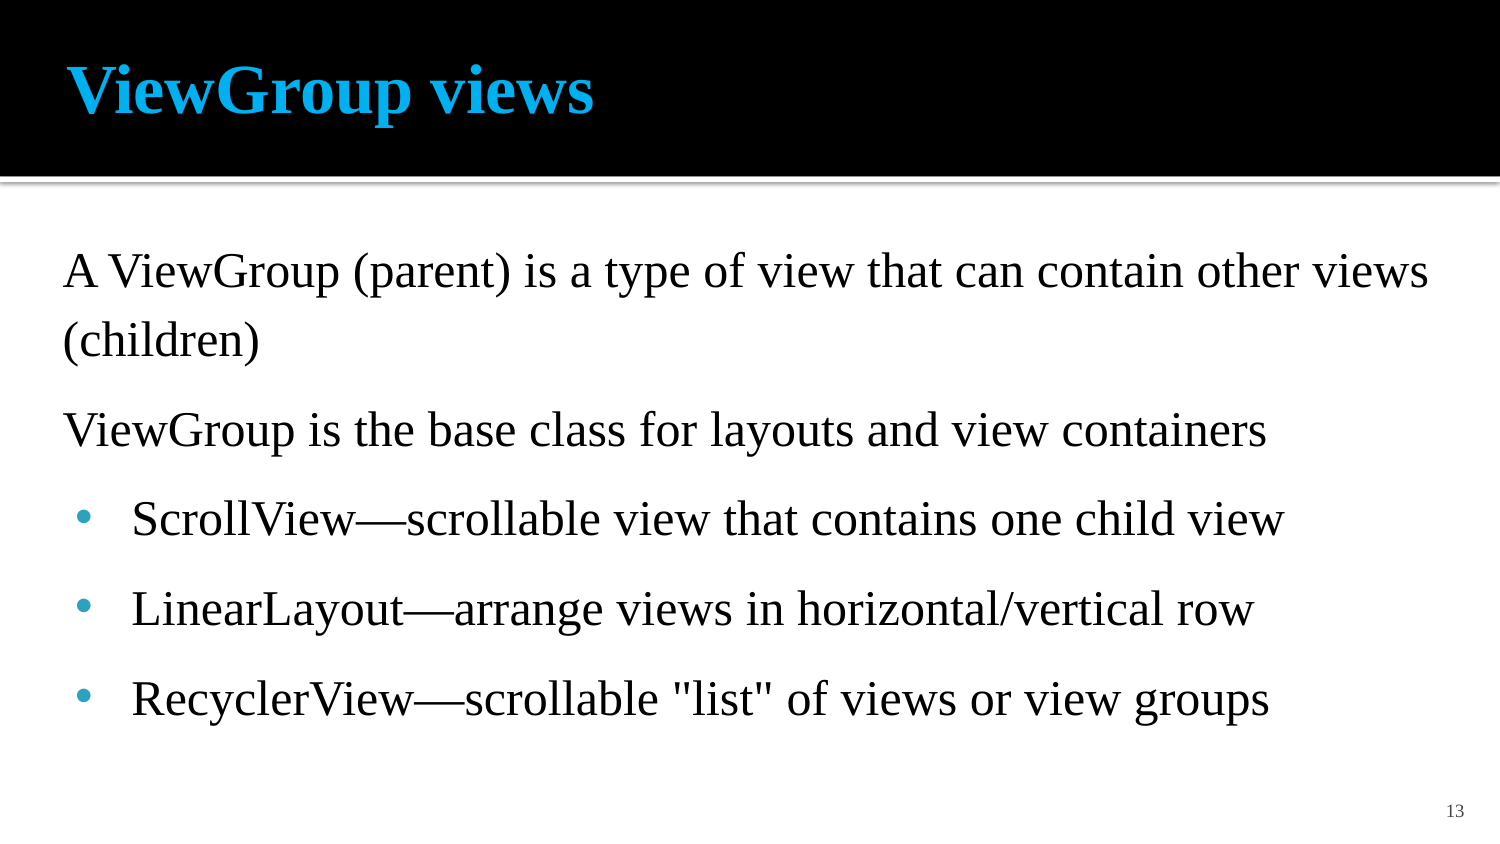

# ViewGroup views
A ViewGroup (parent) is a type of view that can contain other views (children)
ViewGroup is the base class for layouts and view containers
ScrollView—scrollable view that contains one child view
LinearLayout—arrange views in horizontal/vertical row
RecyclerView—scrollable "list" of views or view groups
13